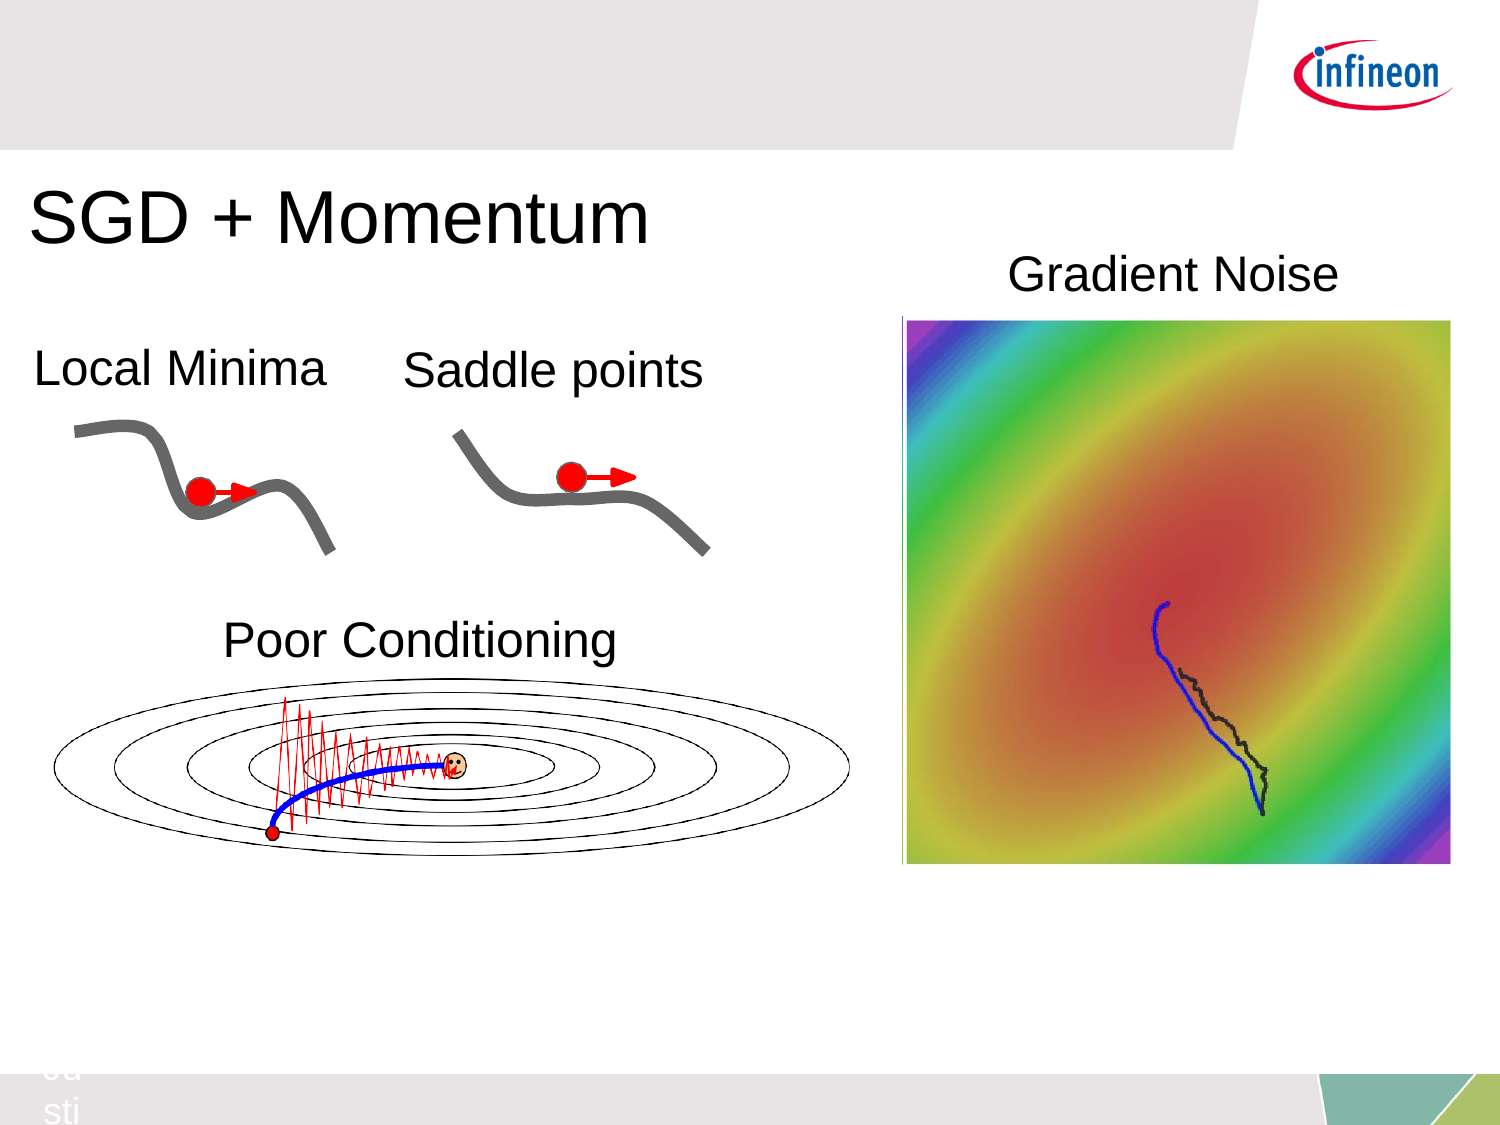

# SGD + Momentum
Gradient Noise

Local Minima
Saddle points

Poor Conditioning

Fei-Fei Li & Justin Johnson & Serena Yeung
Fei-Fei Li & Justin Johnson & Serena Yeung	Lecture 7 -	April 25, 2017
Lecture 7 - 12
April 25, 2017